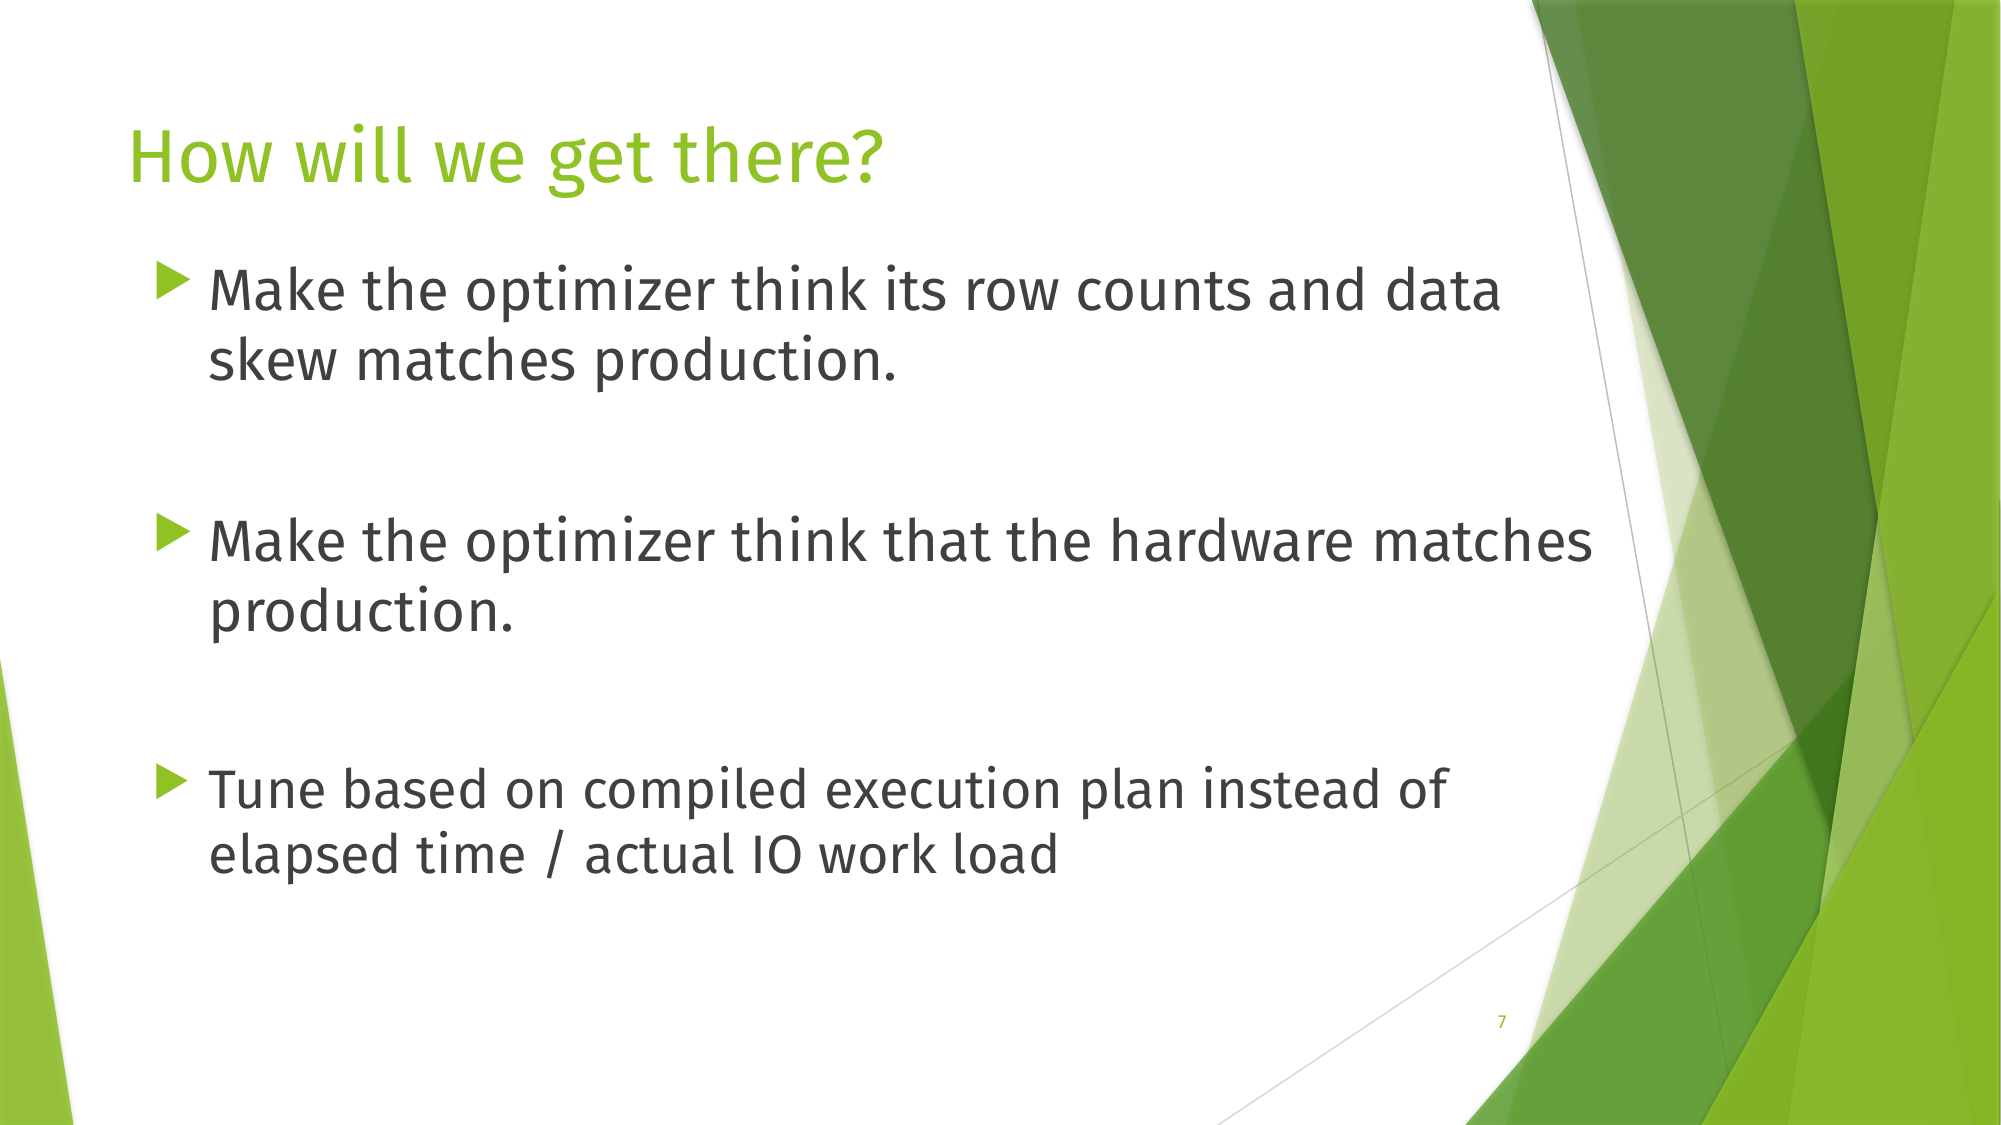

# How will we get there?
Make the optimizer think its row counts and data skew matches production.

Make the optimizer think that the hardware matches production.

Tune based on compiled execution plan instead of elapsed time / actual IO work load
7